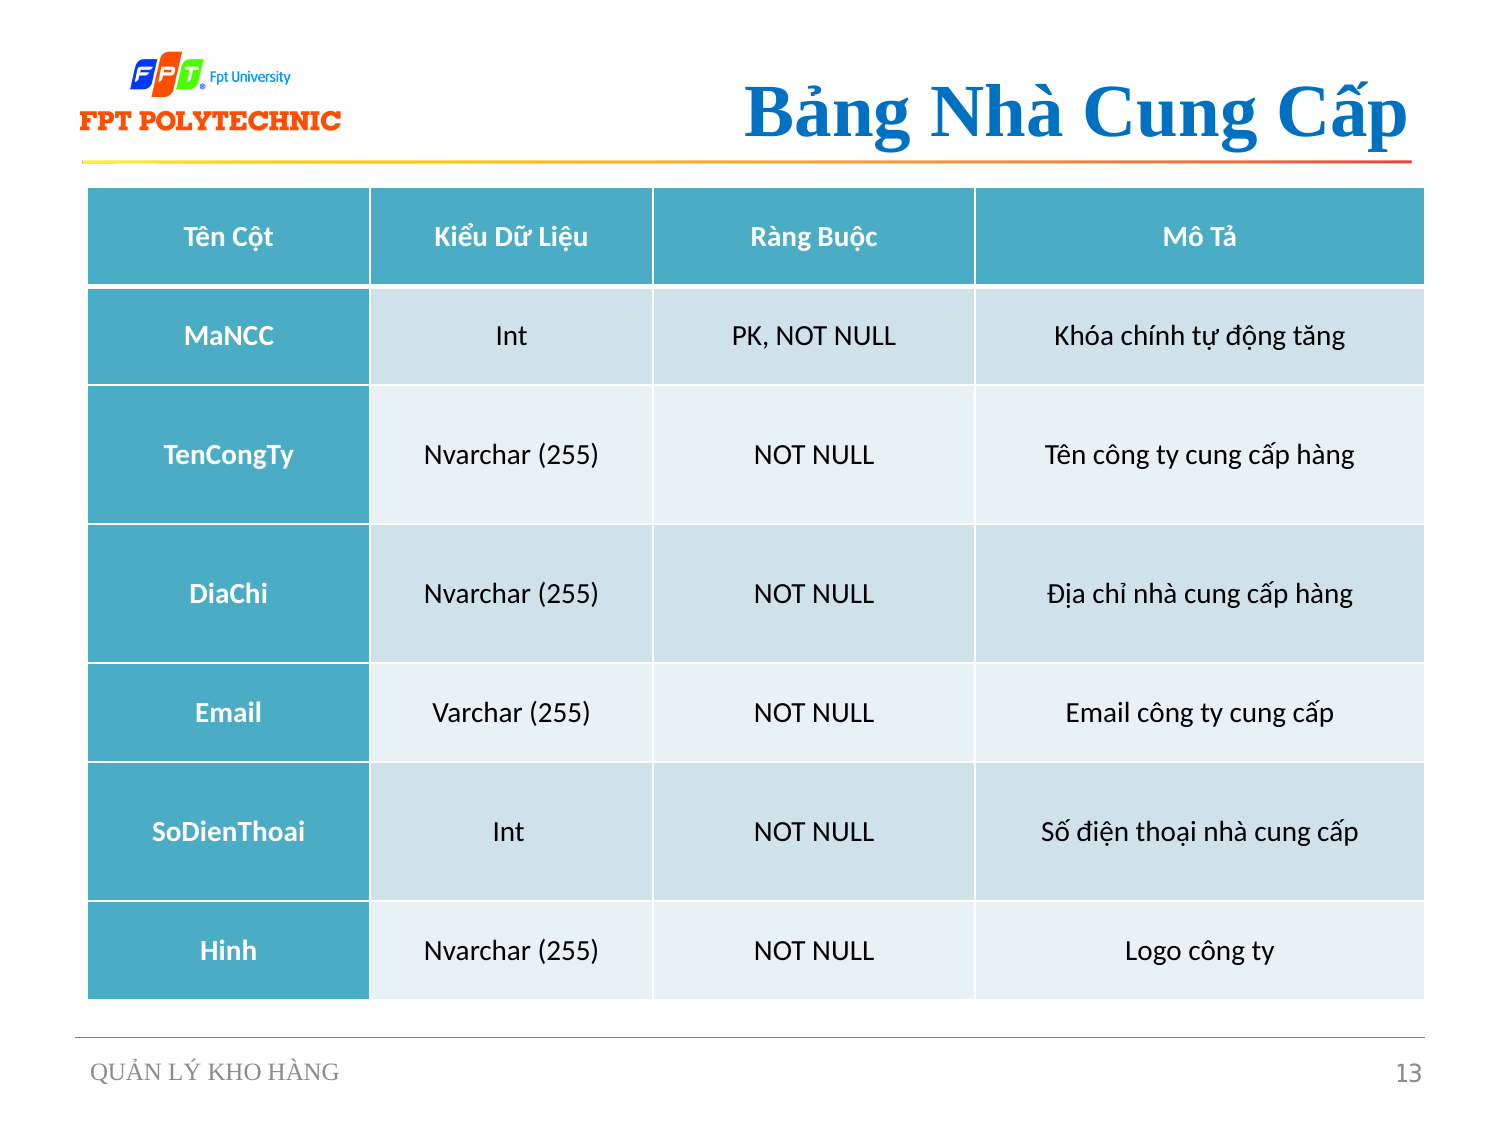

# Bảng Nhà Cung Cấp
| Tên Cột | Kiểu Dữ Liệu | Ràng Buộc | Mô Tả |
| --- | --- | --- | --- |
| MaNCC | Int | PK, NOT NULL | Khóa chính tự động tăng |
| TenCongTy | Nvarchar (255) | NOT NULL | Tên công ty cung cấp hàng |
| DiaChi | Nvarchar (255) | NOT NULL | Địa chỉ nhà cung cấp hàng |
| Email | Varchar (255) | NOT NULL | Email công ty cung cấp |
| SoDienThoai | Int | NOT NULL | Số điện thoại nhà cung cấp |
| Hinh | Nvarchar (255) | NOT NULL | Logo công ty |
QUẢN LÝ KHO HÀNG
13